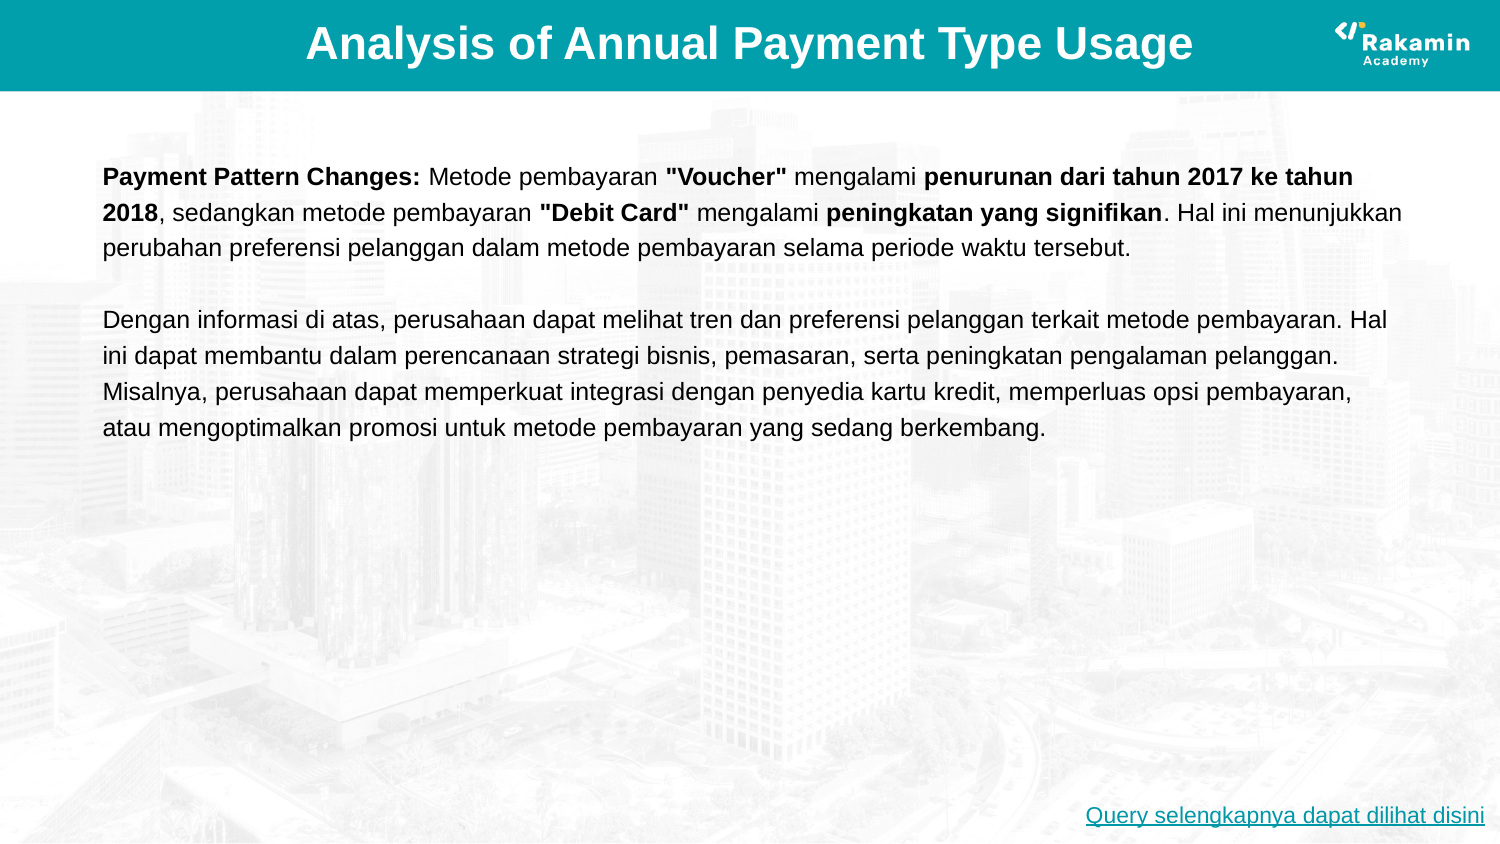

# Analysis of Annual Payment Type Usage

Payment Pattern Changes: Metode pembayaran "Voucher" mengalami penurunan dari tahun 2017 ke tahun 2018, sedangkan metode pembayaran "Debit Card" mengalami peningkatan yang signifikan. Hal ini menunjukkan perubahan preferensi pelanggan dalam metode pembayaran selama periode waktu tersebut.

Dengan informasi di atas, perusahaan dapat melihat tren dan preferensi pelanggan terkait metode pembayaran. Hal ini dapat membantu dalam perencanaan strategi bisnis, pemasaran, serta peningkatan pengalaman pelanggan. Misalnya, perusahaan dapat memperkuat integrasi dengan penyedia kartu kredit, memperluas opsi pembayaran, atau mengoptimalkan promosi untuk metode pembayaran yang sedang berkembang.

Query selengkapnya dapat dilihat disini